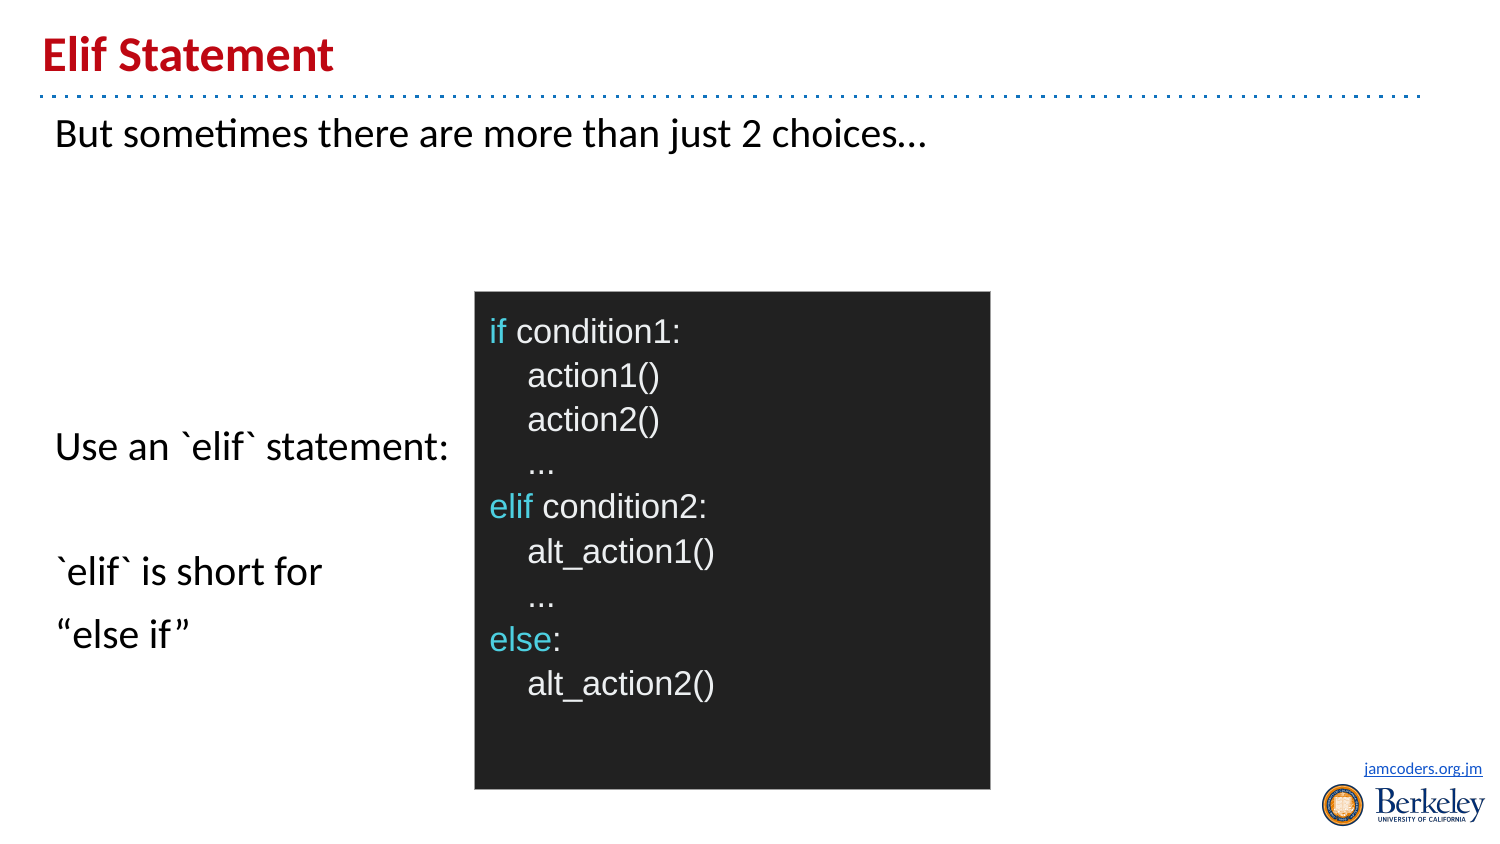

# Elif Statement
But sometimes there are more than just 2 choices…

Use an `elif` statement:

`elif` is short for
“else if”

| if condition1: action1() action2() ... elif condition2: alt\_action1() ... else: alt\_action2() |
| --- |